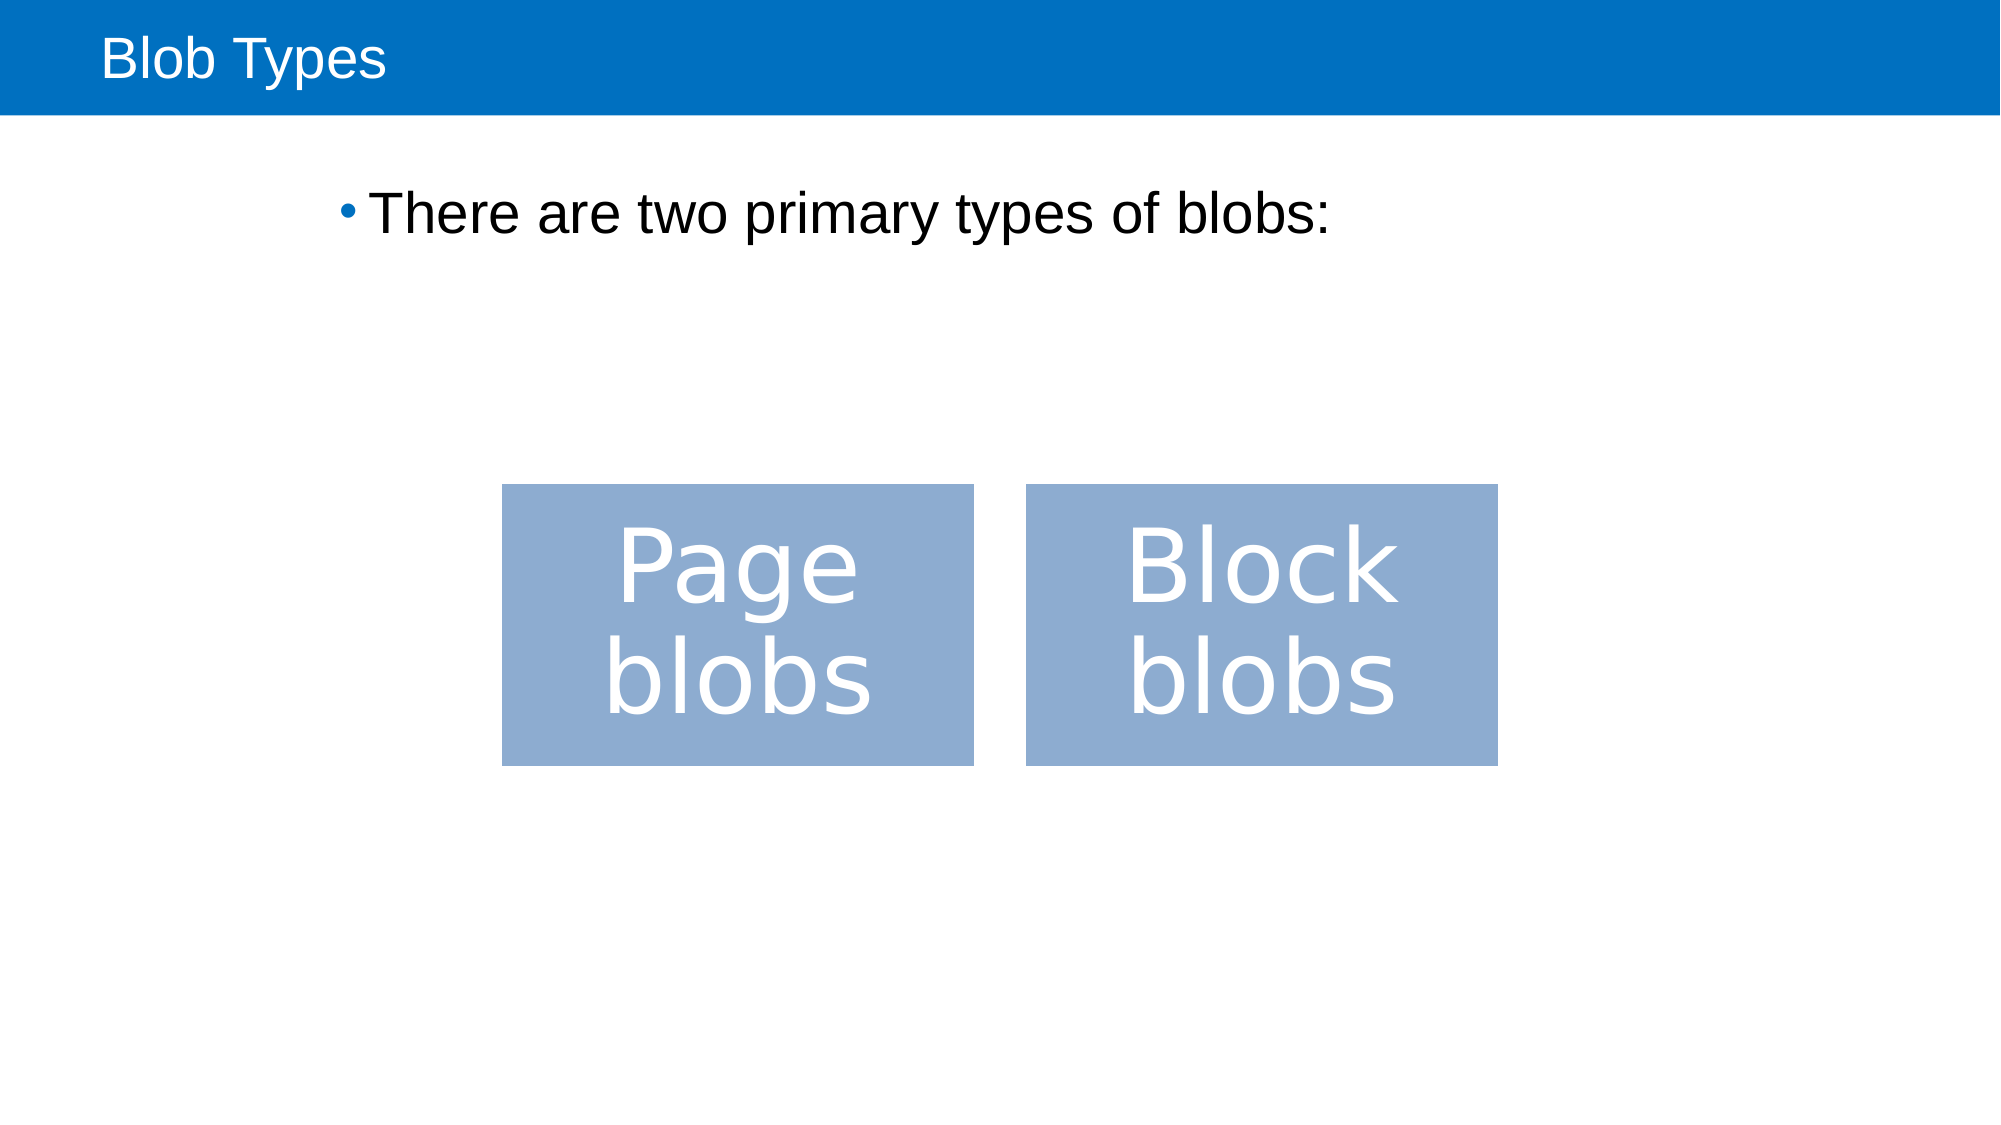

# Blob Types
There are two primary types of blobs:

Page blobs
Block blobs